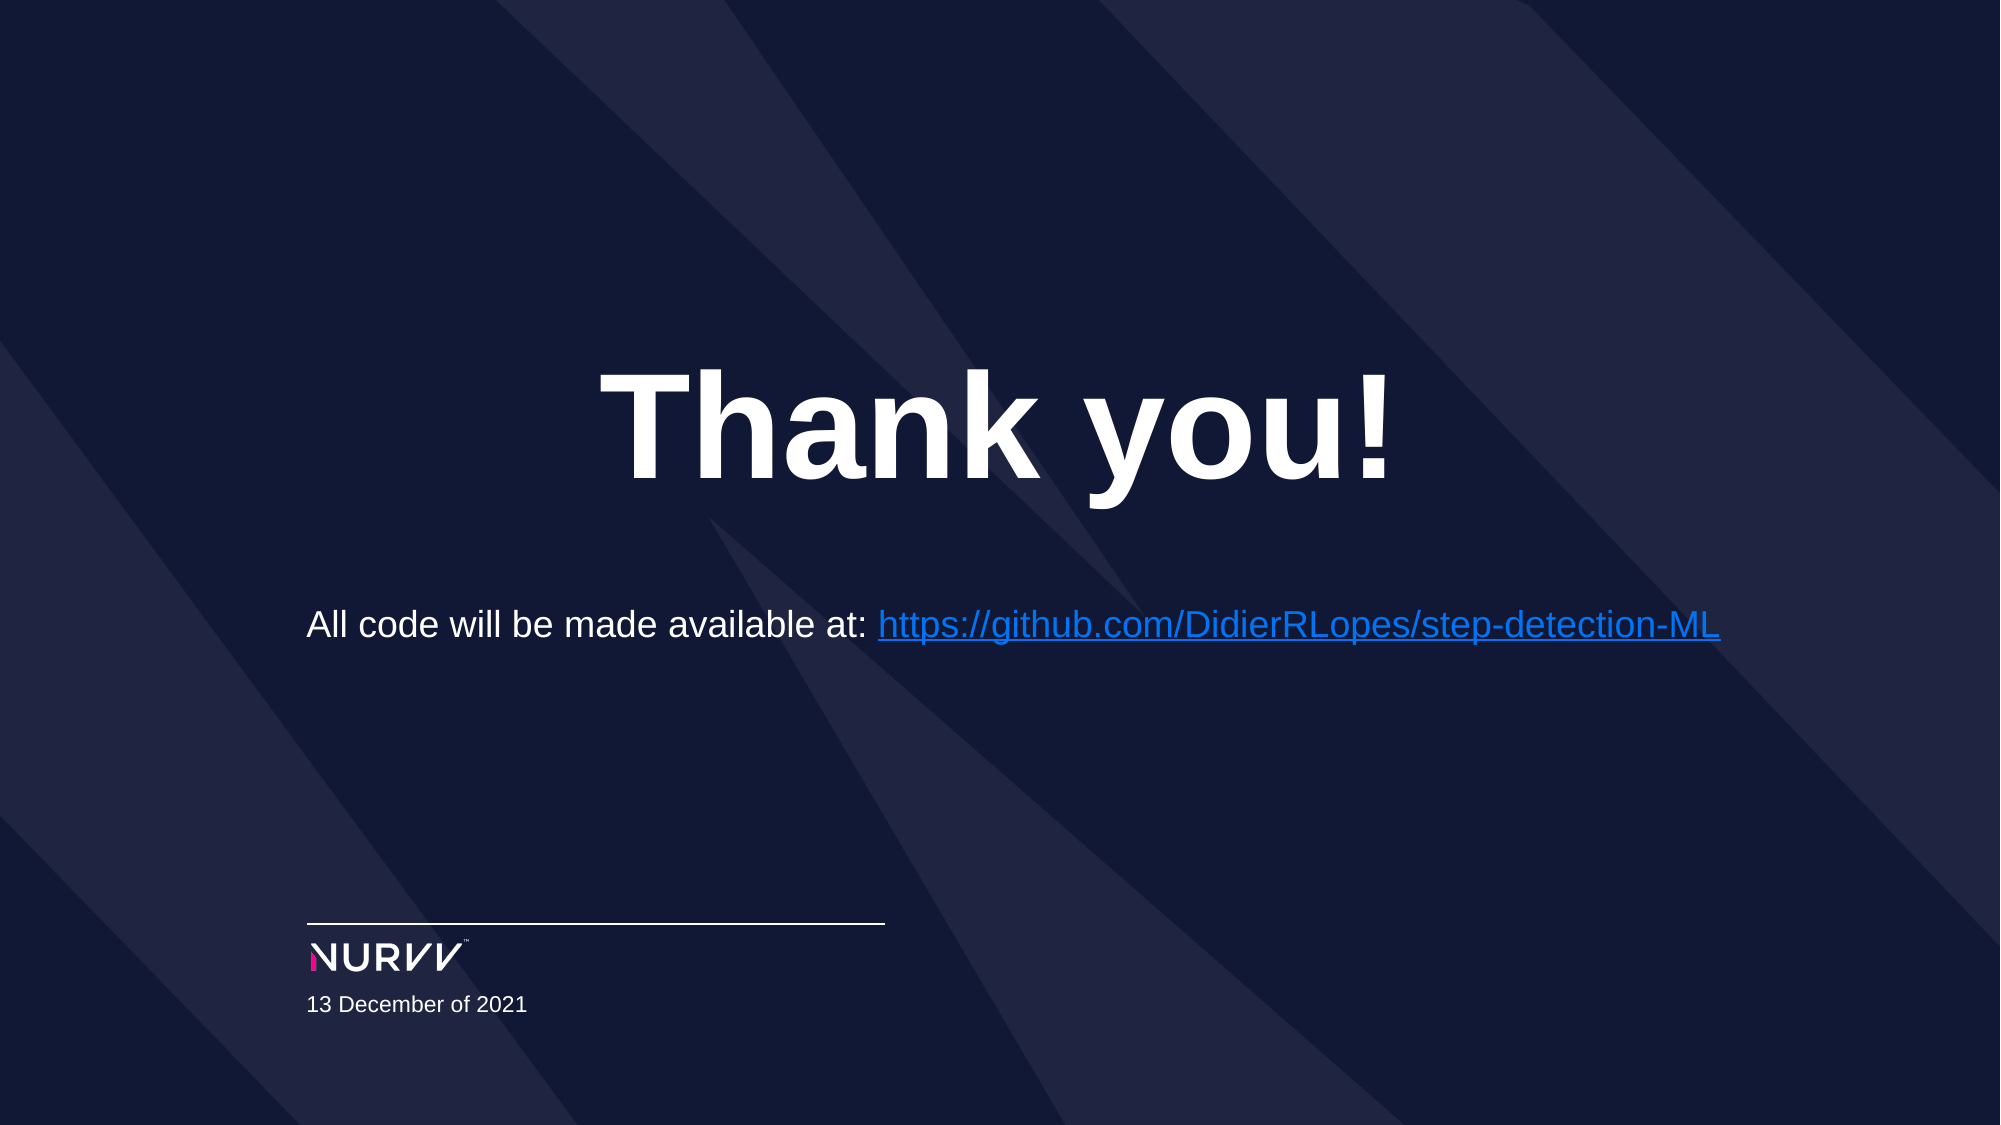

# Thank you!
All code will be made available at: https://github.com/DidierRLopes/step-detection-ML
13 December of 2021